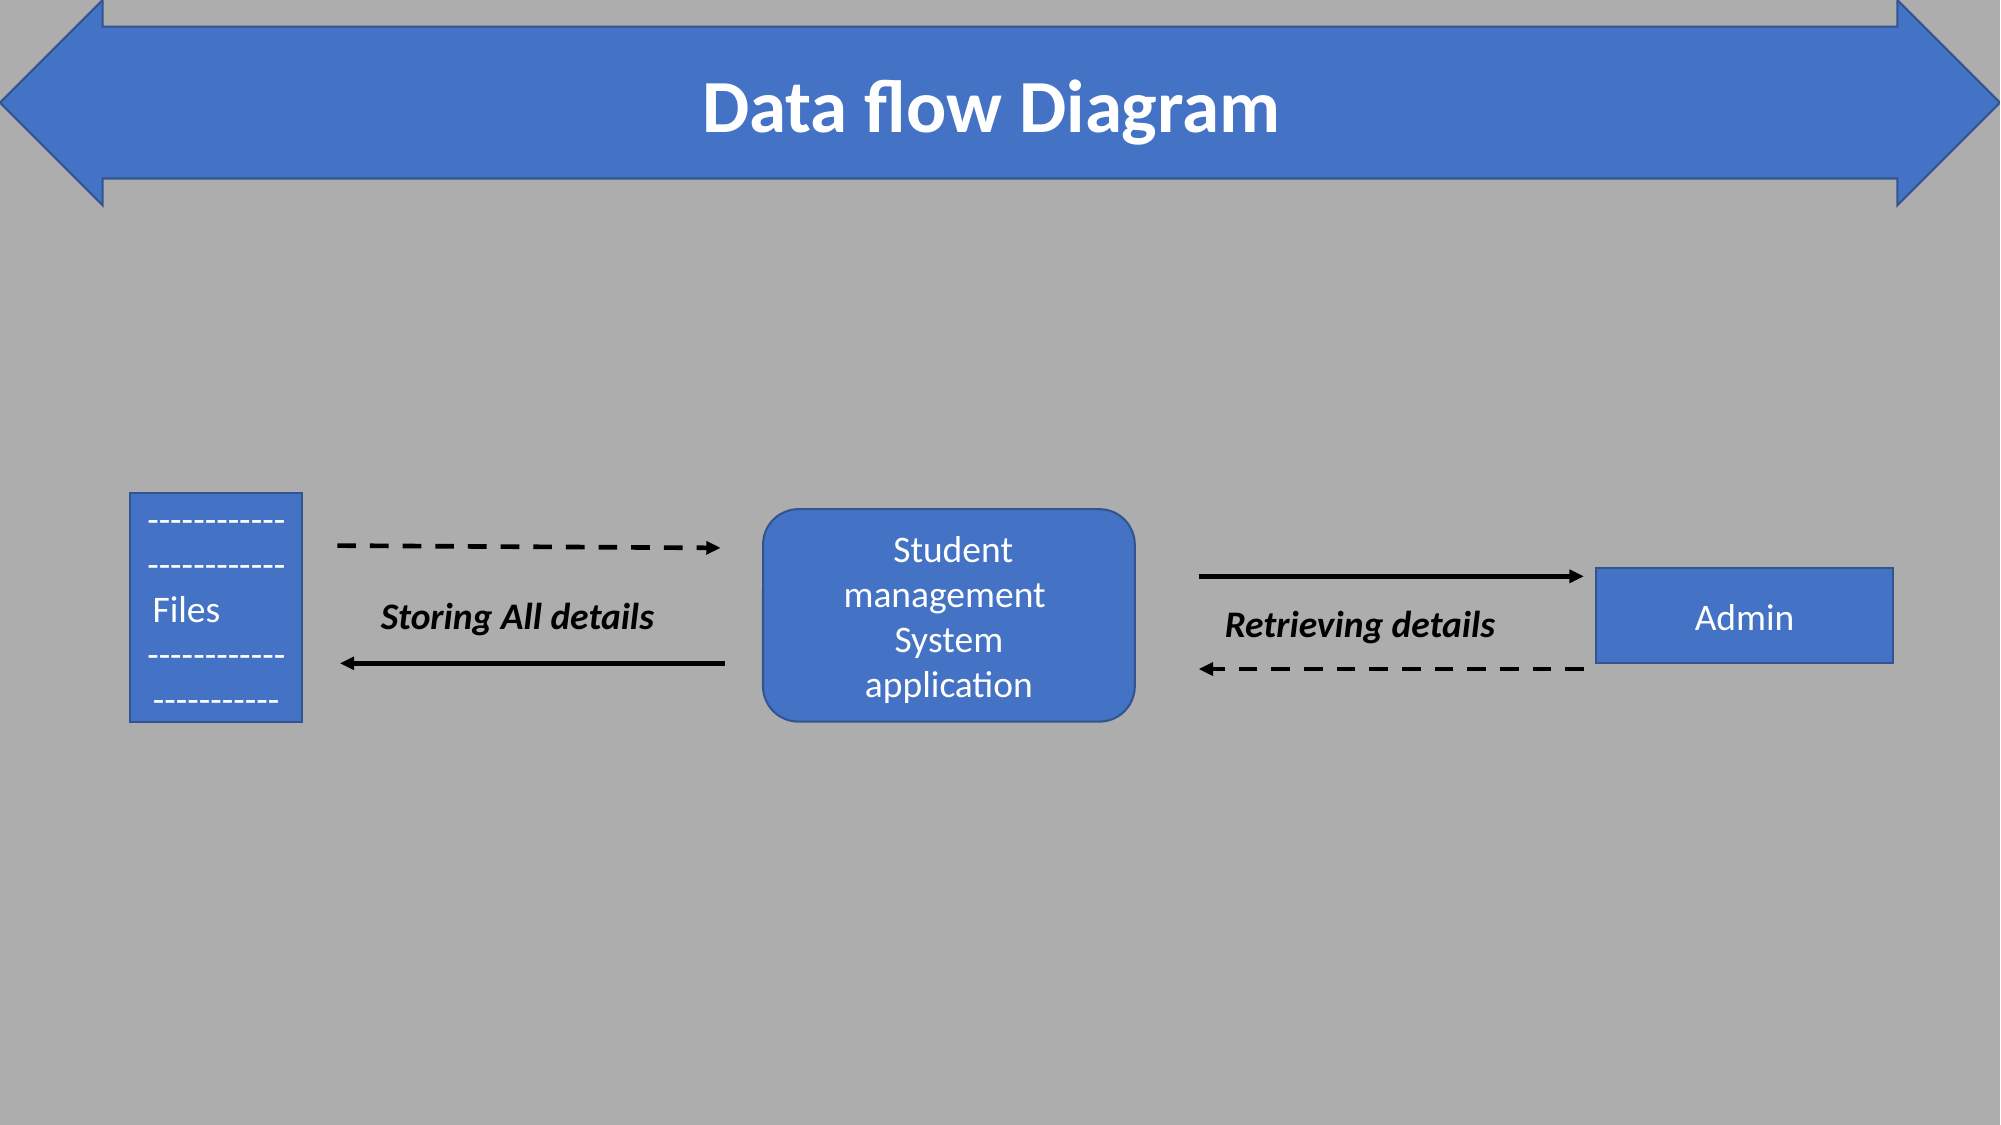

Data flow Diagram
------------------------Files        -----------------------
 Student management
System
application
Admin
Storing All details
Retrieving details